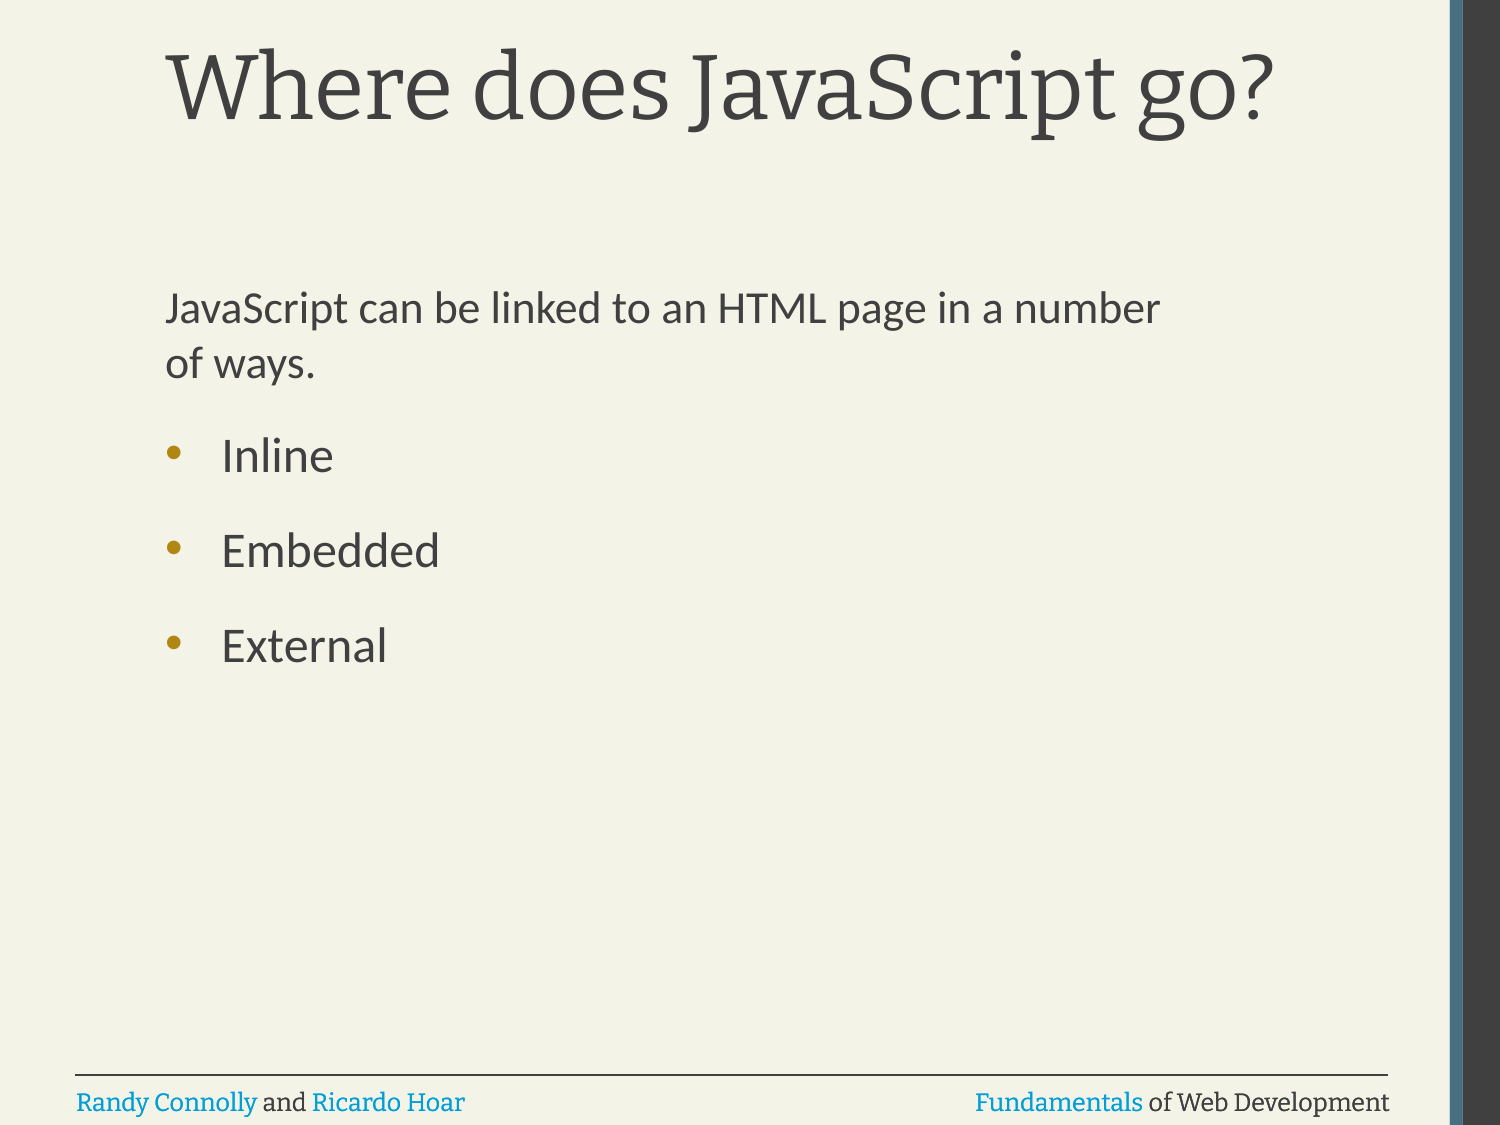

# Where does JavaScript go?

JavaScript can be linked to an HTML page in a number of ways.
Inline
Embedded
External